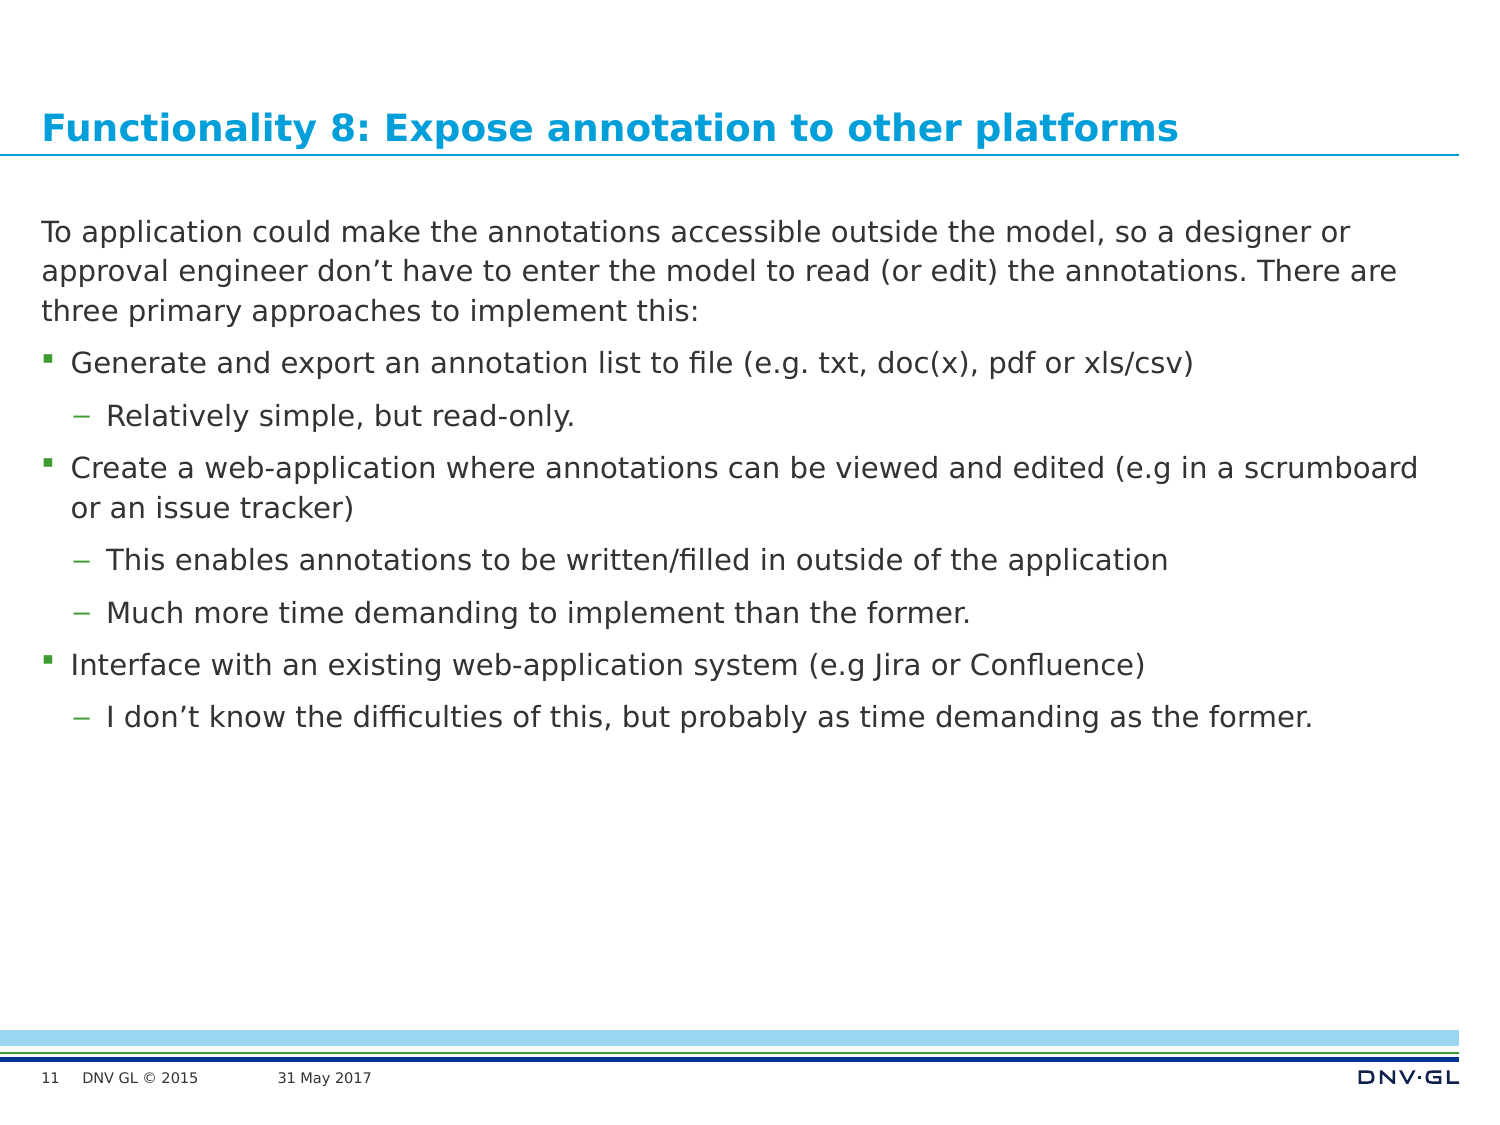

# Functionality 8: Expose annotation to other platforms
To application could make the annotations accessible outside the model, so a designer or approval engineer don’t have to enter the model to read (or edit) the annotations. There are three primary approaches to implement this:
Generate and export an annotation list to file (e.g. txt, doc(x), pdf or xls/csv)
Relatively simple, but read-only.
Create a web-application where annotations can be viewed and edited (e.g in a scrumboard or an issue tracker)
This enables annotations to be written/filled in outside of the application
Much more time demanding to implement than the former.
Interface with an existing web-application system (e.g Jira or Confluence)
I don’t know the difficulties of this, but probably as time demanding as the former.

11